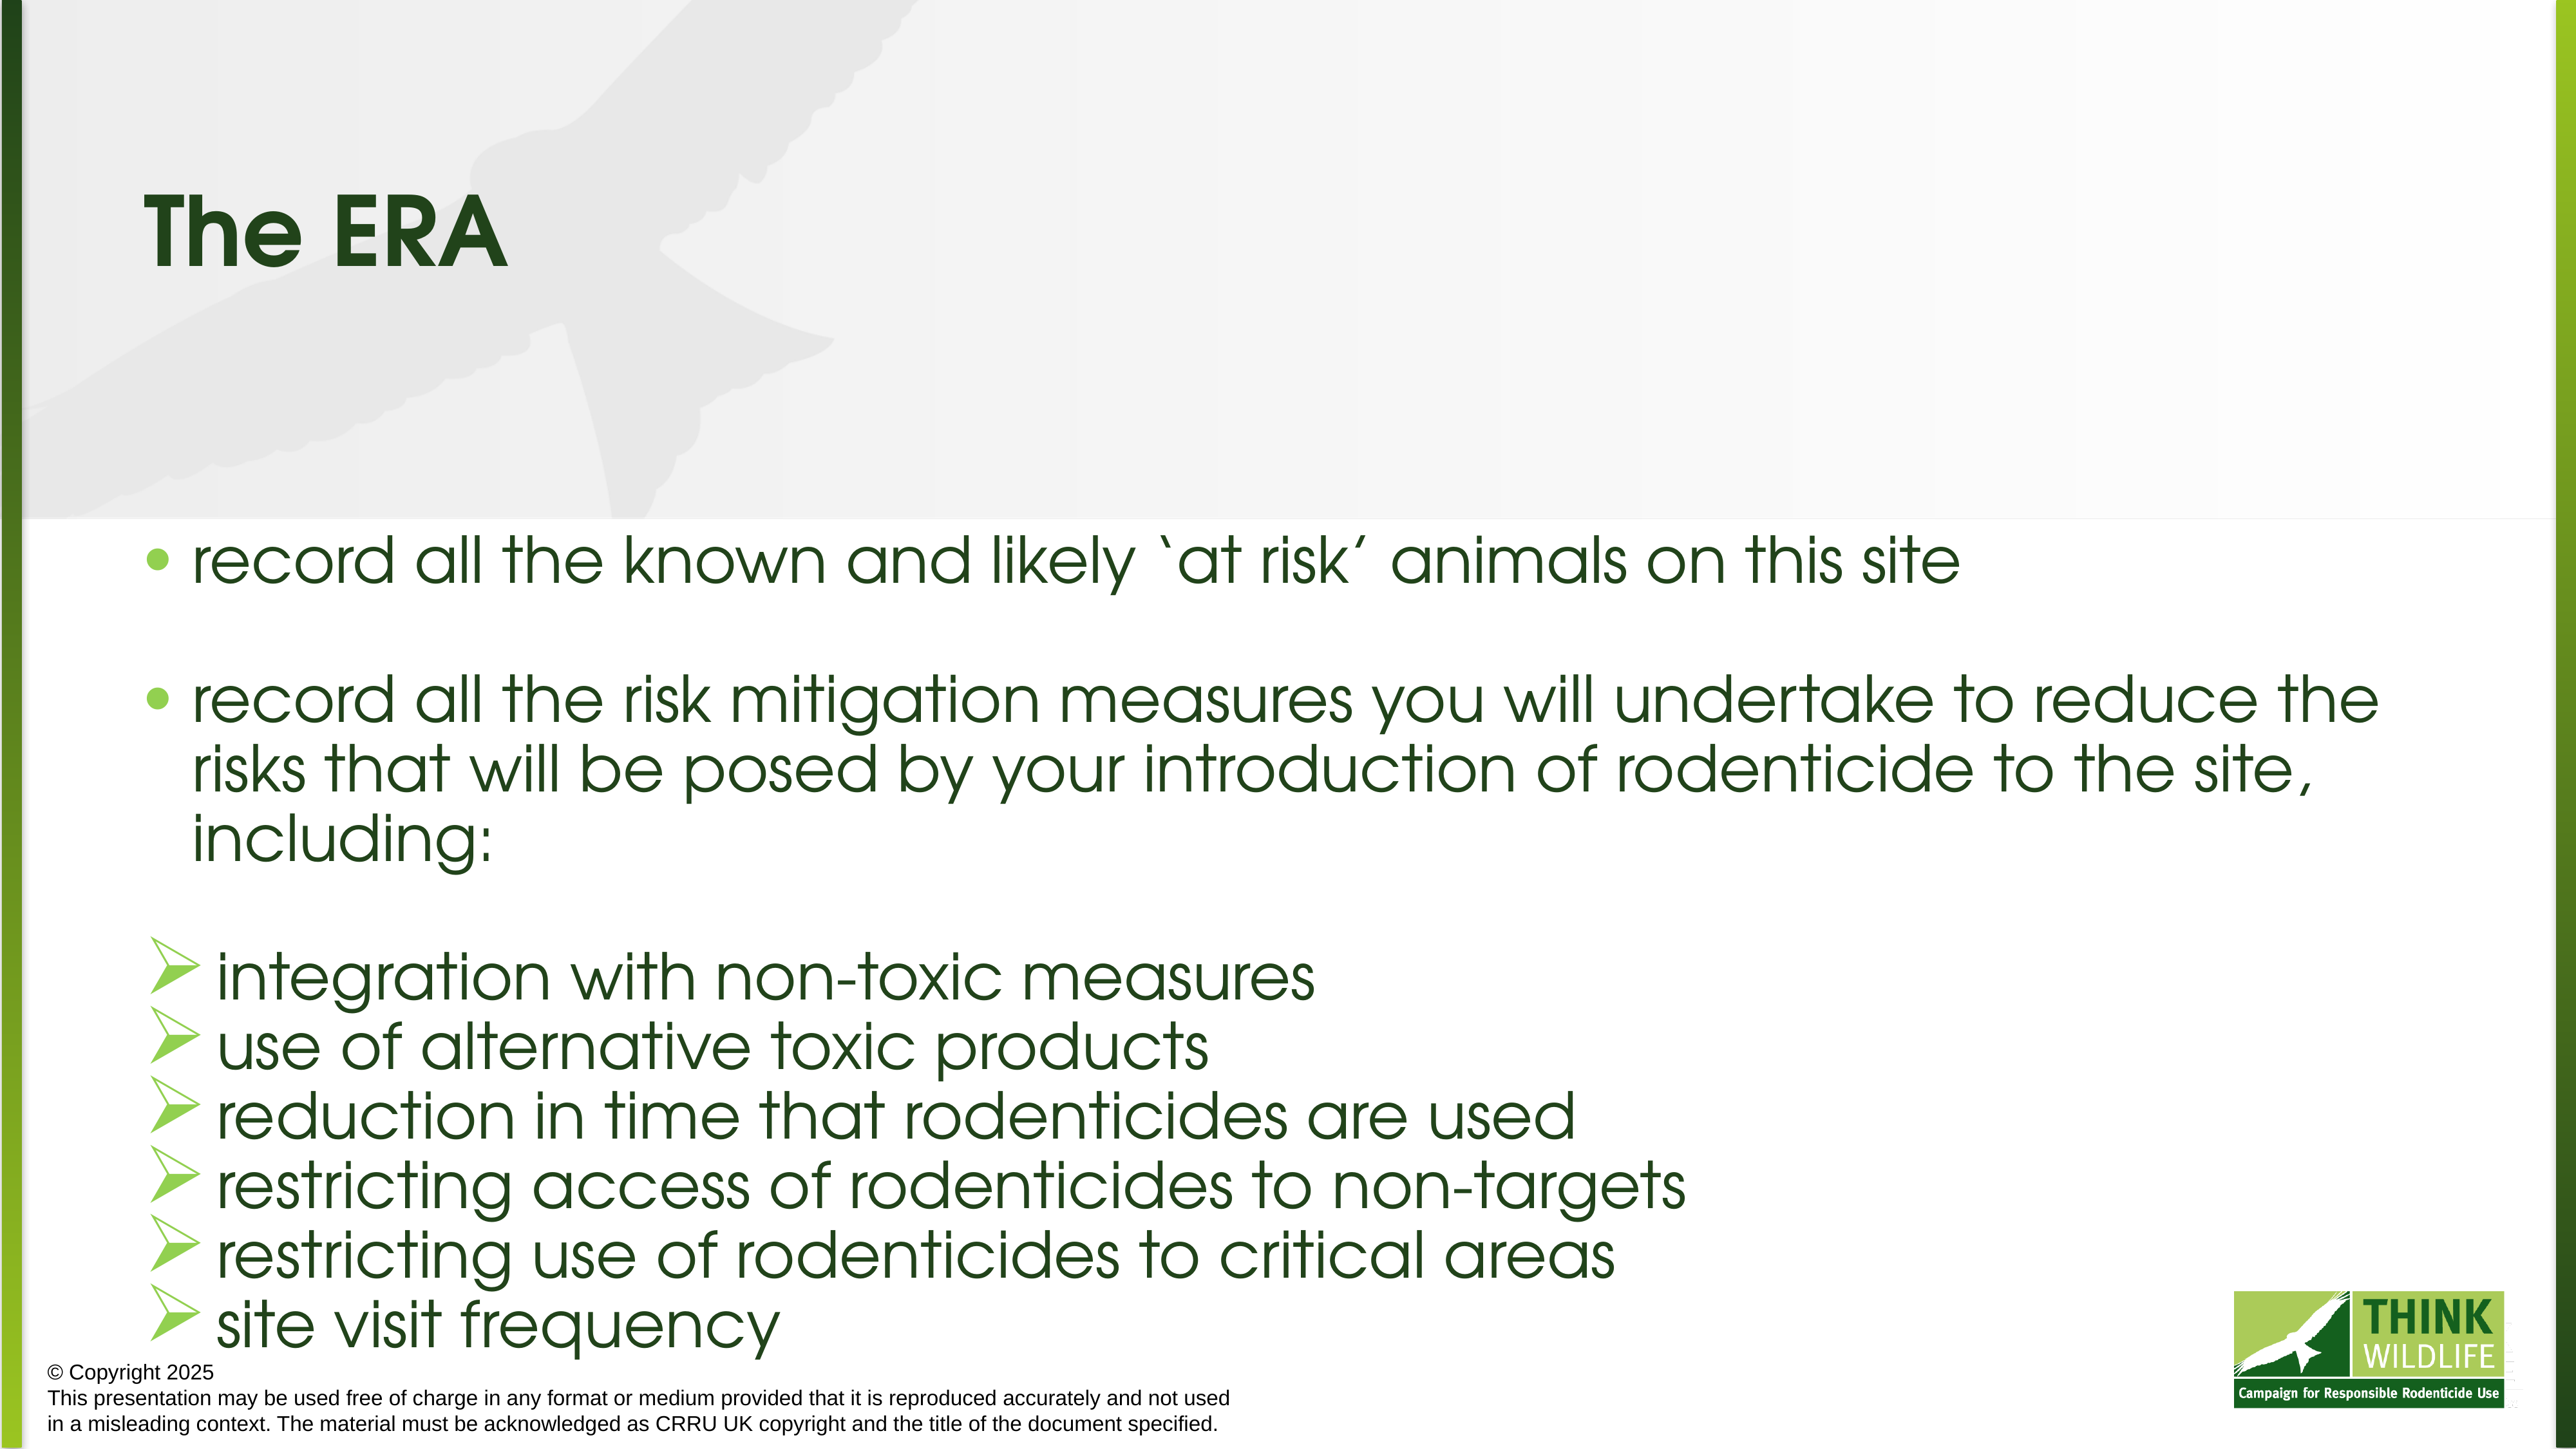

The ERA
record all the known and likely ‘at risk’ animals on this site

record all the risk mitigation measures you will undertake to reduce the risks that will be posed by your introduction of rodenticide to the site, including:

integration with non-toxic measures
use of alternative toxic products
reduction in time that rodenticides are used
restricting access of rodenticides to non-targets
restricting use of rodenticides to critical areas
site visit frequency

© Copyright 2025
This presentation may be used free of charge in any format or medium provided that it is reproduced accurately and not used
in a misleading context. The material must be acknowledged as CRRU UK copyright and the title of the document specified.